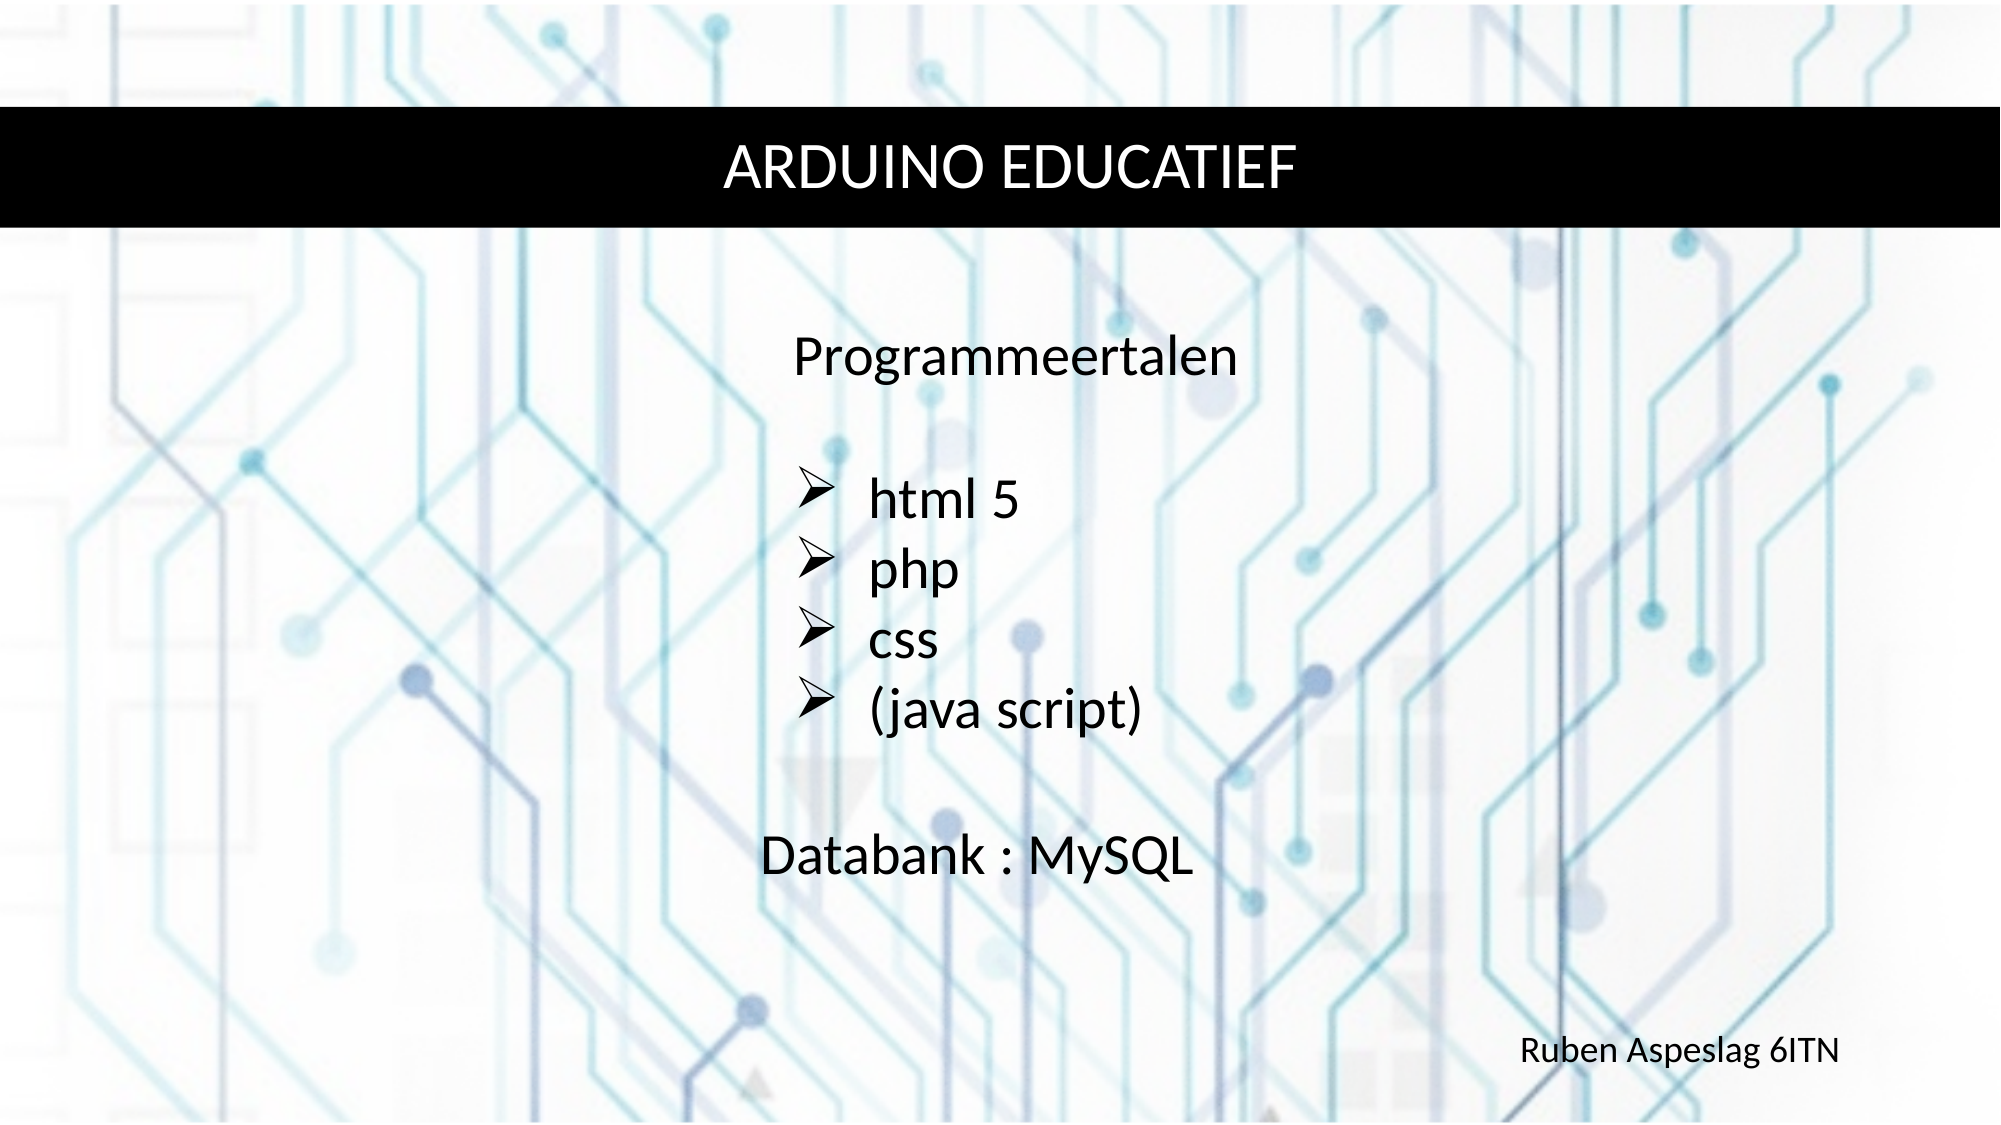

# ARDUINO EDUCATIEF

Programmeertalen
html 5
php
css
(java script)
Databank : MySQL
Ruben Aspeslag 6ITN